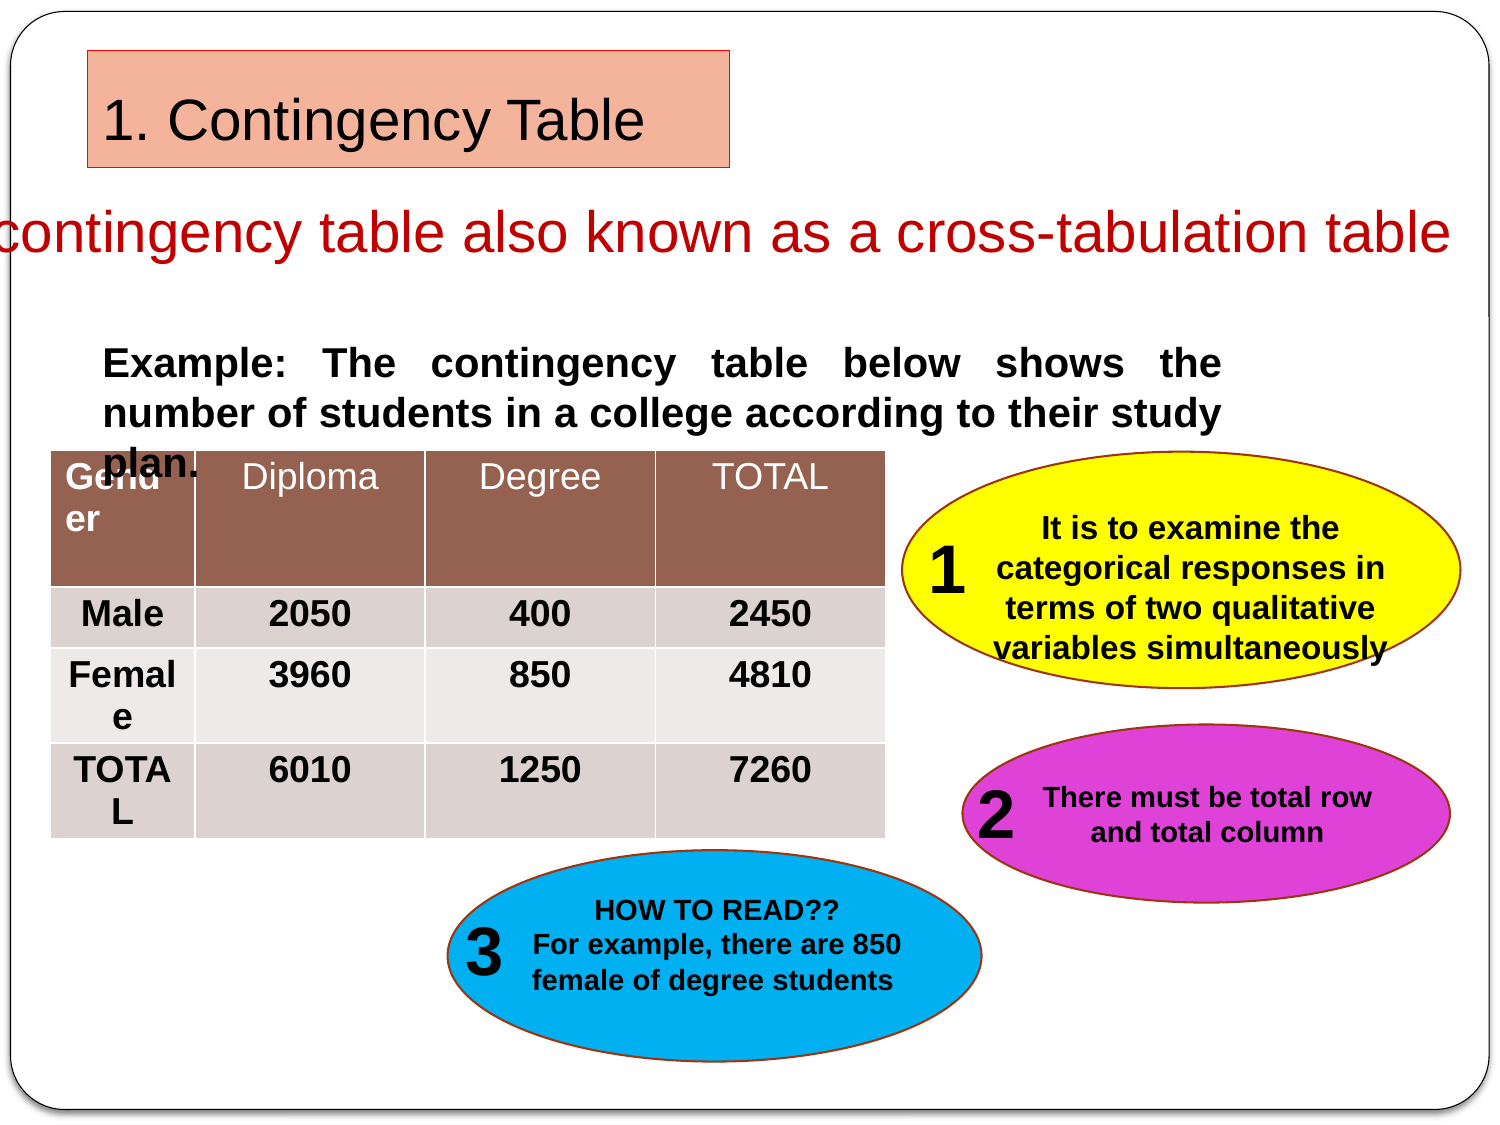

# 1. Contingency Table
A contingency table also known as a cross-tabulation table
Example: The contingency table below shows the number of students in a college according to their study plan.
| Gender | Diploma | Degree | TOTAL |
| --- | --- | --- | --- |
| Male | 2050 | 400 | 2450 |
| Female | 3960 | 850 | 4810 |
| TOTAL | 6010 | 1250 | 7260 |

It is to examine the categorical responses in terms of two qualitative variables simultaneously
1

There must be total row and total column
2

HOW TO READ??
For example, there are 850 female of degree students
3